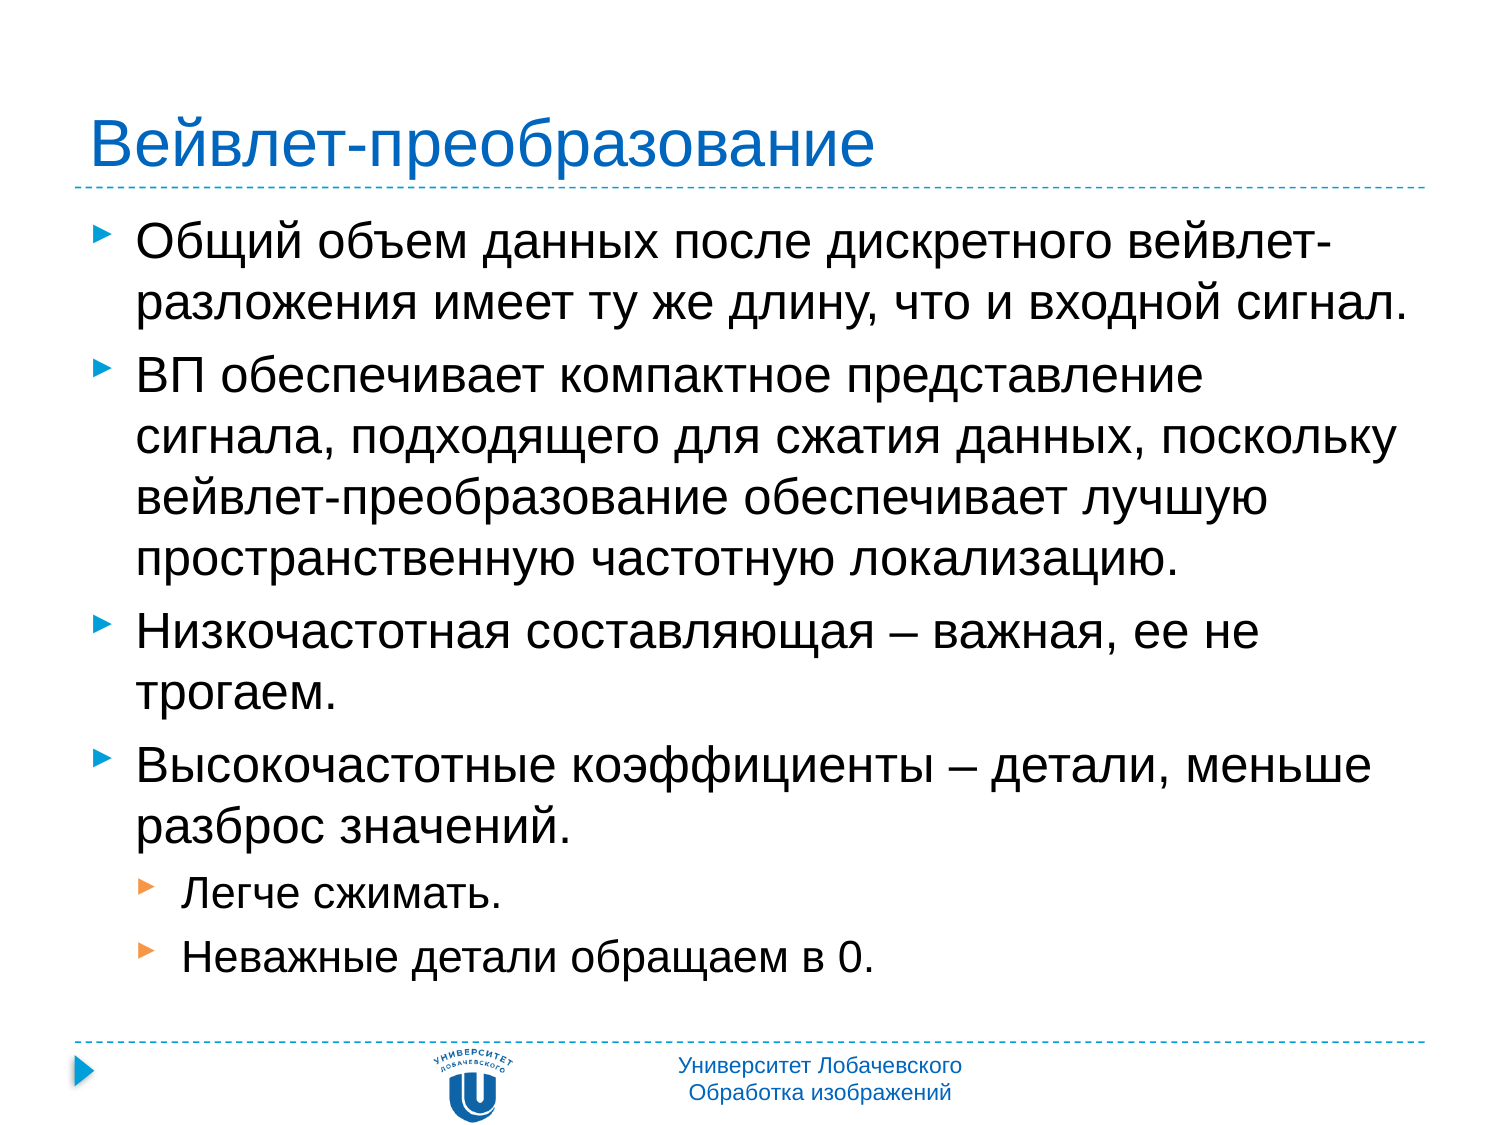

# Вейвлет-преобразование
Общий объем данных после дискретного вейвлет-разложения имеет ту же длину, что и входной сигнал.
ВП обеспечивает компактное представление сигнала, подходящего для сжатия данных, поскольку вейвлет-преобразование обеспечивает лучшую пространственную частотную локализацию.
Низкочастотная составляющая – важная, ее не трогаем.
Высокочастотные коэффициенты – детали, меньше разброс значений.
Легче сжимать.
Неважные детали обращаем в 0.
287
Университет Лобачевского
Обработка изображений